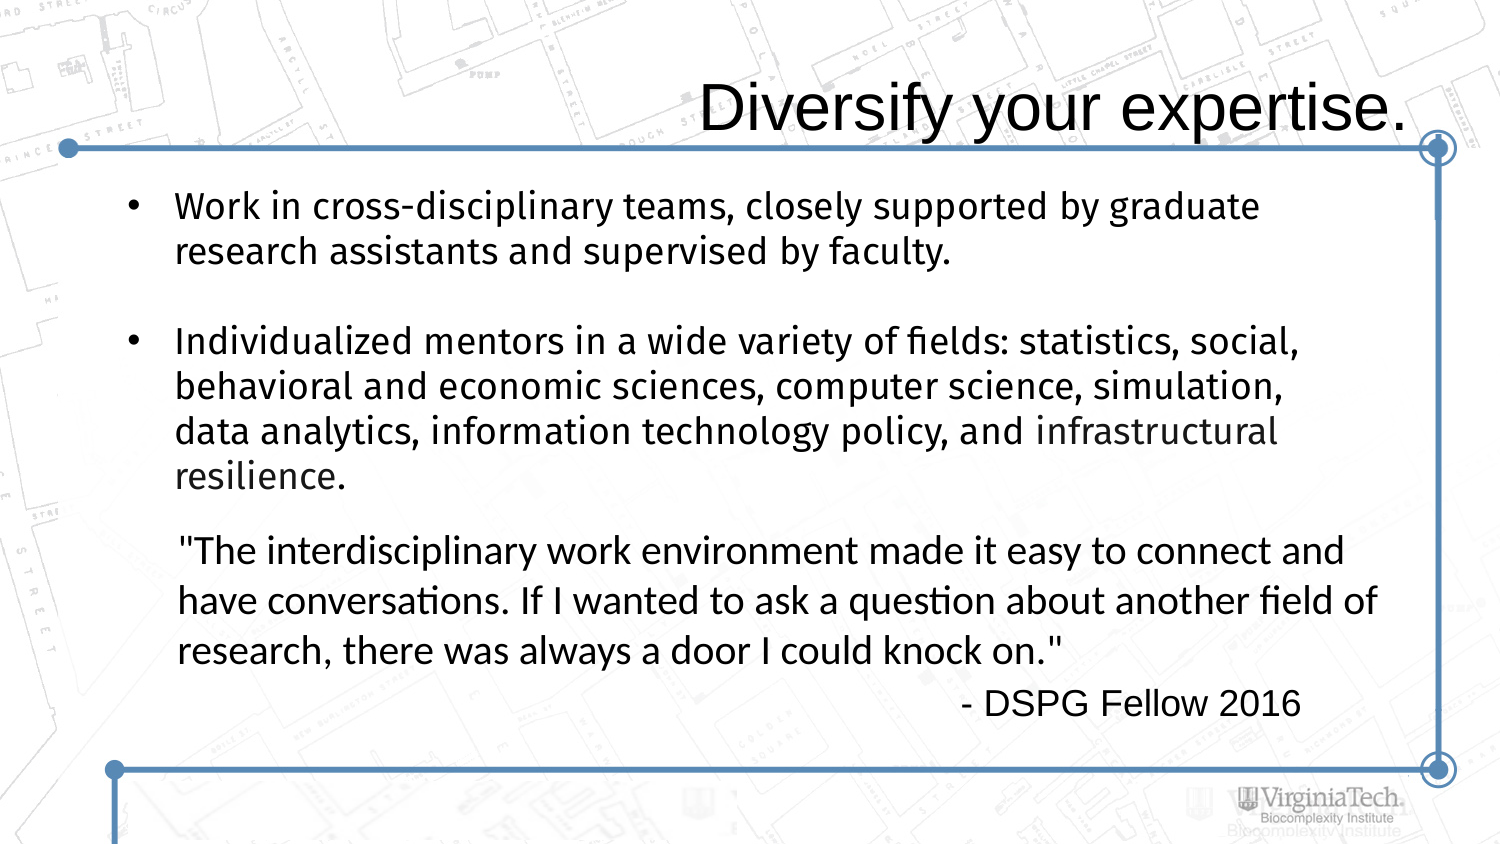

# Diversify your expertise.
Work in cross-disciplinary teams, closely supported by graduate research assistants and supervised by faculty.

Individualized mentors in a wide variety of fields: statistics, social, behavioral and economic sciences, computer science, simulation, data analytics, information technology policy, and infrastructural resilience.
"The interdisciplinary work environment made it easy to connect and have conversations. If I wanted to ask a question about another field of research, there was always a door I could knock on."

- DSPG Fellow 2016